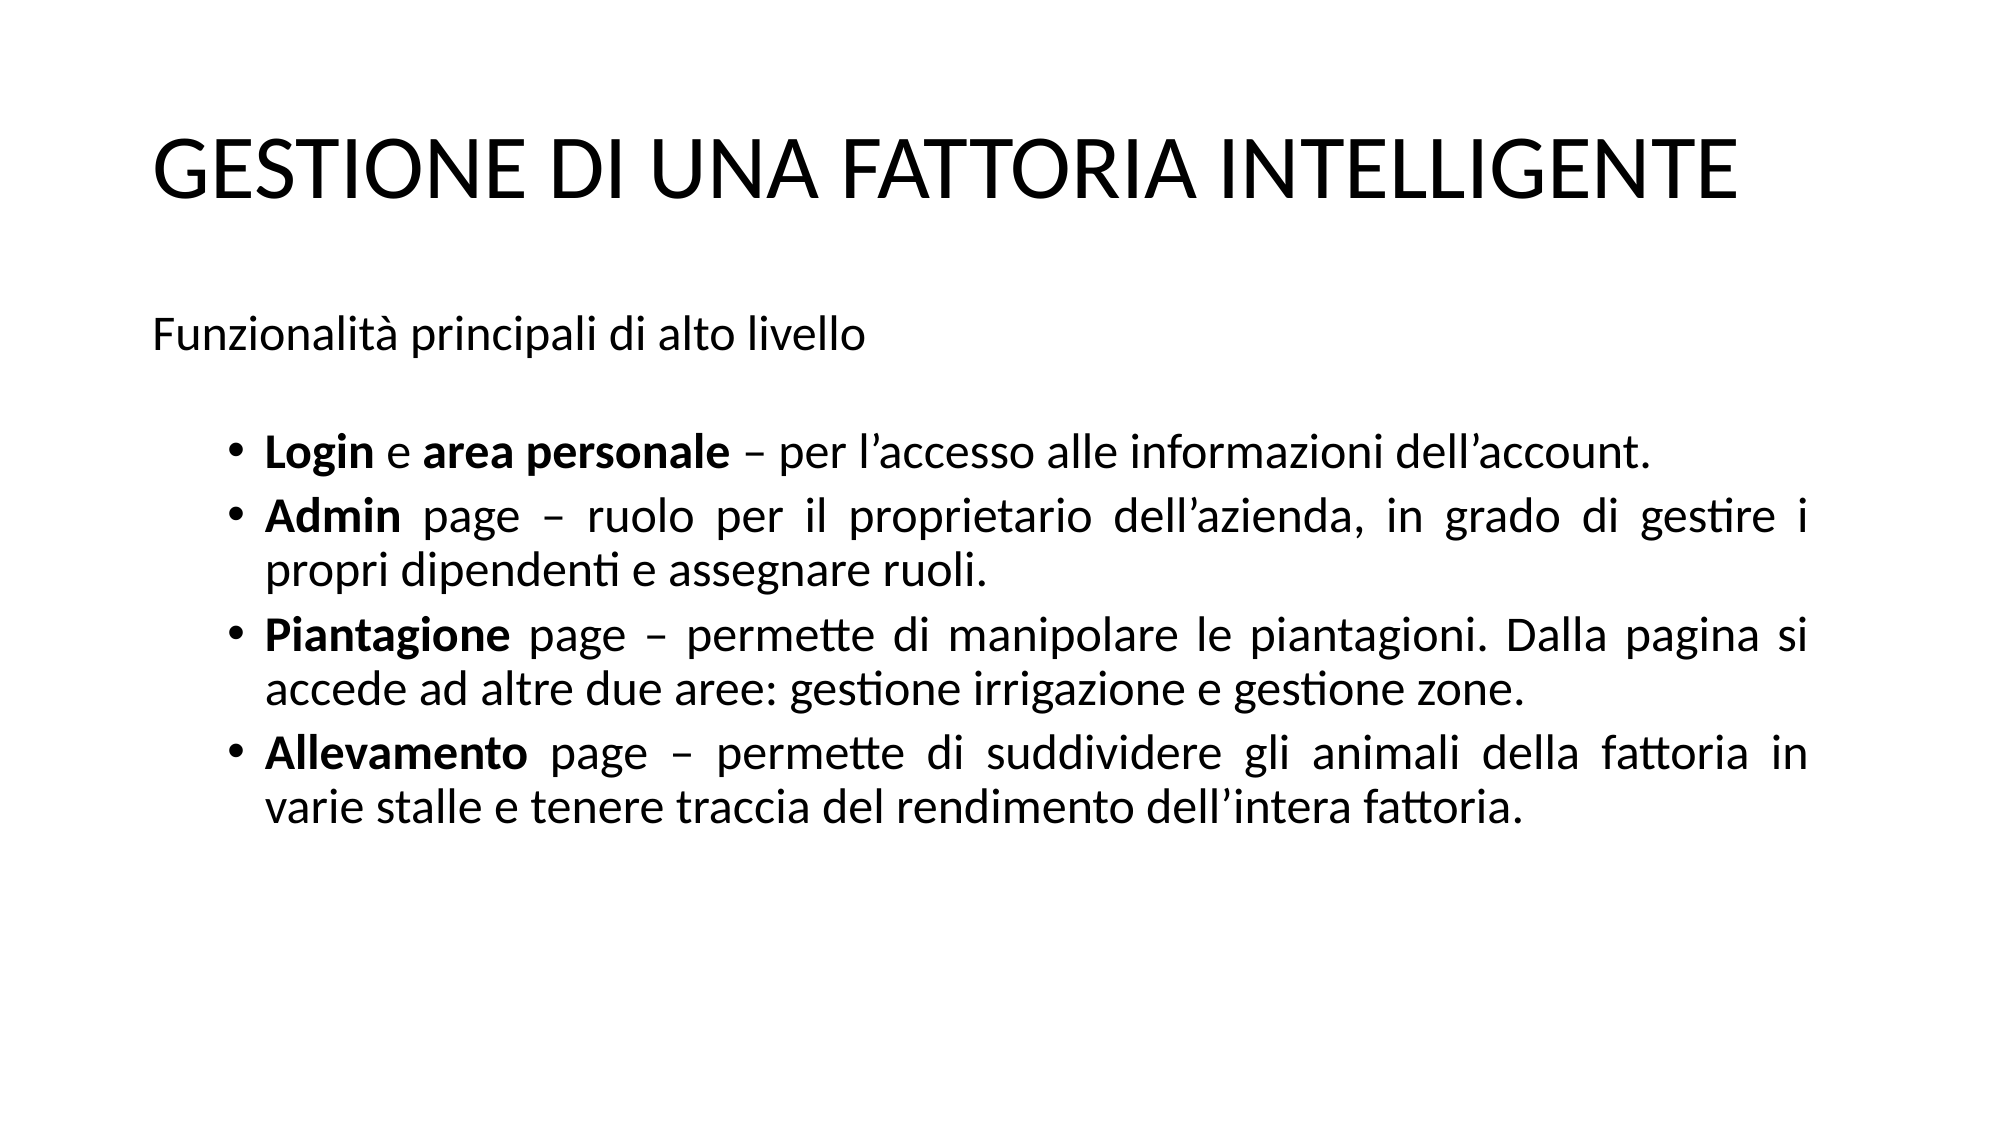

# GESTIONE DI UNA FATTORIA INTELLIGENTE
Funzionalità principali di alto livello

Login e area personale – per l’accesso alle informazioni dell’account.
Admin page – ruolo per il proprietario dell’azienda, in grado di gestire i propri dipendenti e assegnare ruoli.
Piantagione page – permette di manipolare le piantagioni. Dalla pagina si accede ad altre due aree: gestione irrigazione e gestione zone.
Allevamento page – permette di suddividere gli animali della fattoria in varie stalle e tenere traccia del rendimento dell’intera fattoria.